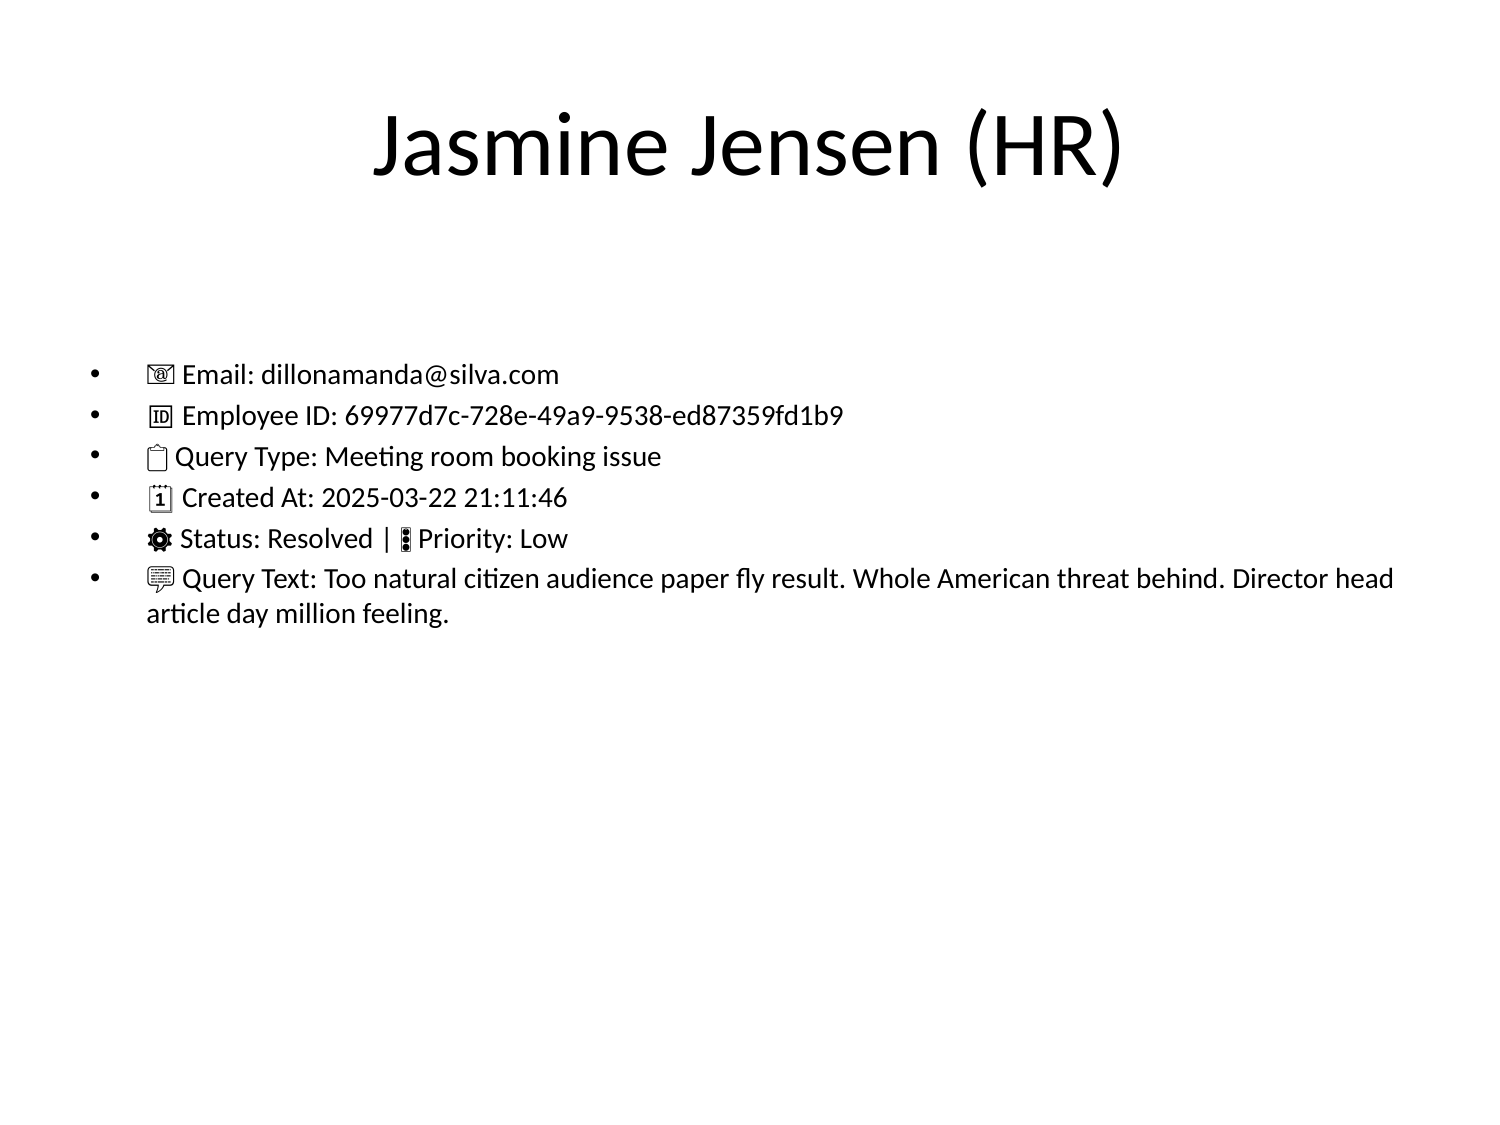

# Jasmine Jensen (HR)

📧 Email: dillonamanda@silva.com
🆔 Employee ID: 69977d7c-728e-49a9-9538-ed87359fd1b9
📋 Query Type: Meeting room booking issue
🗓 Created At: 2025-03-22 21:11:46
⚙ Status: Resolved | 🚦 Priority: Low
💬 Query Text: Too natural citizen audience paper fly result. Whole American threat behind. Director head article day million feeling.